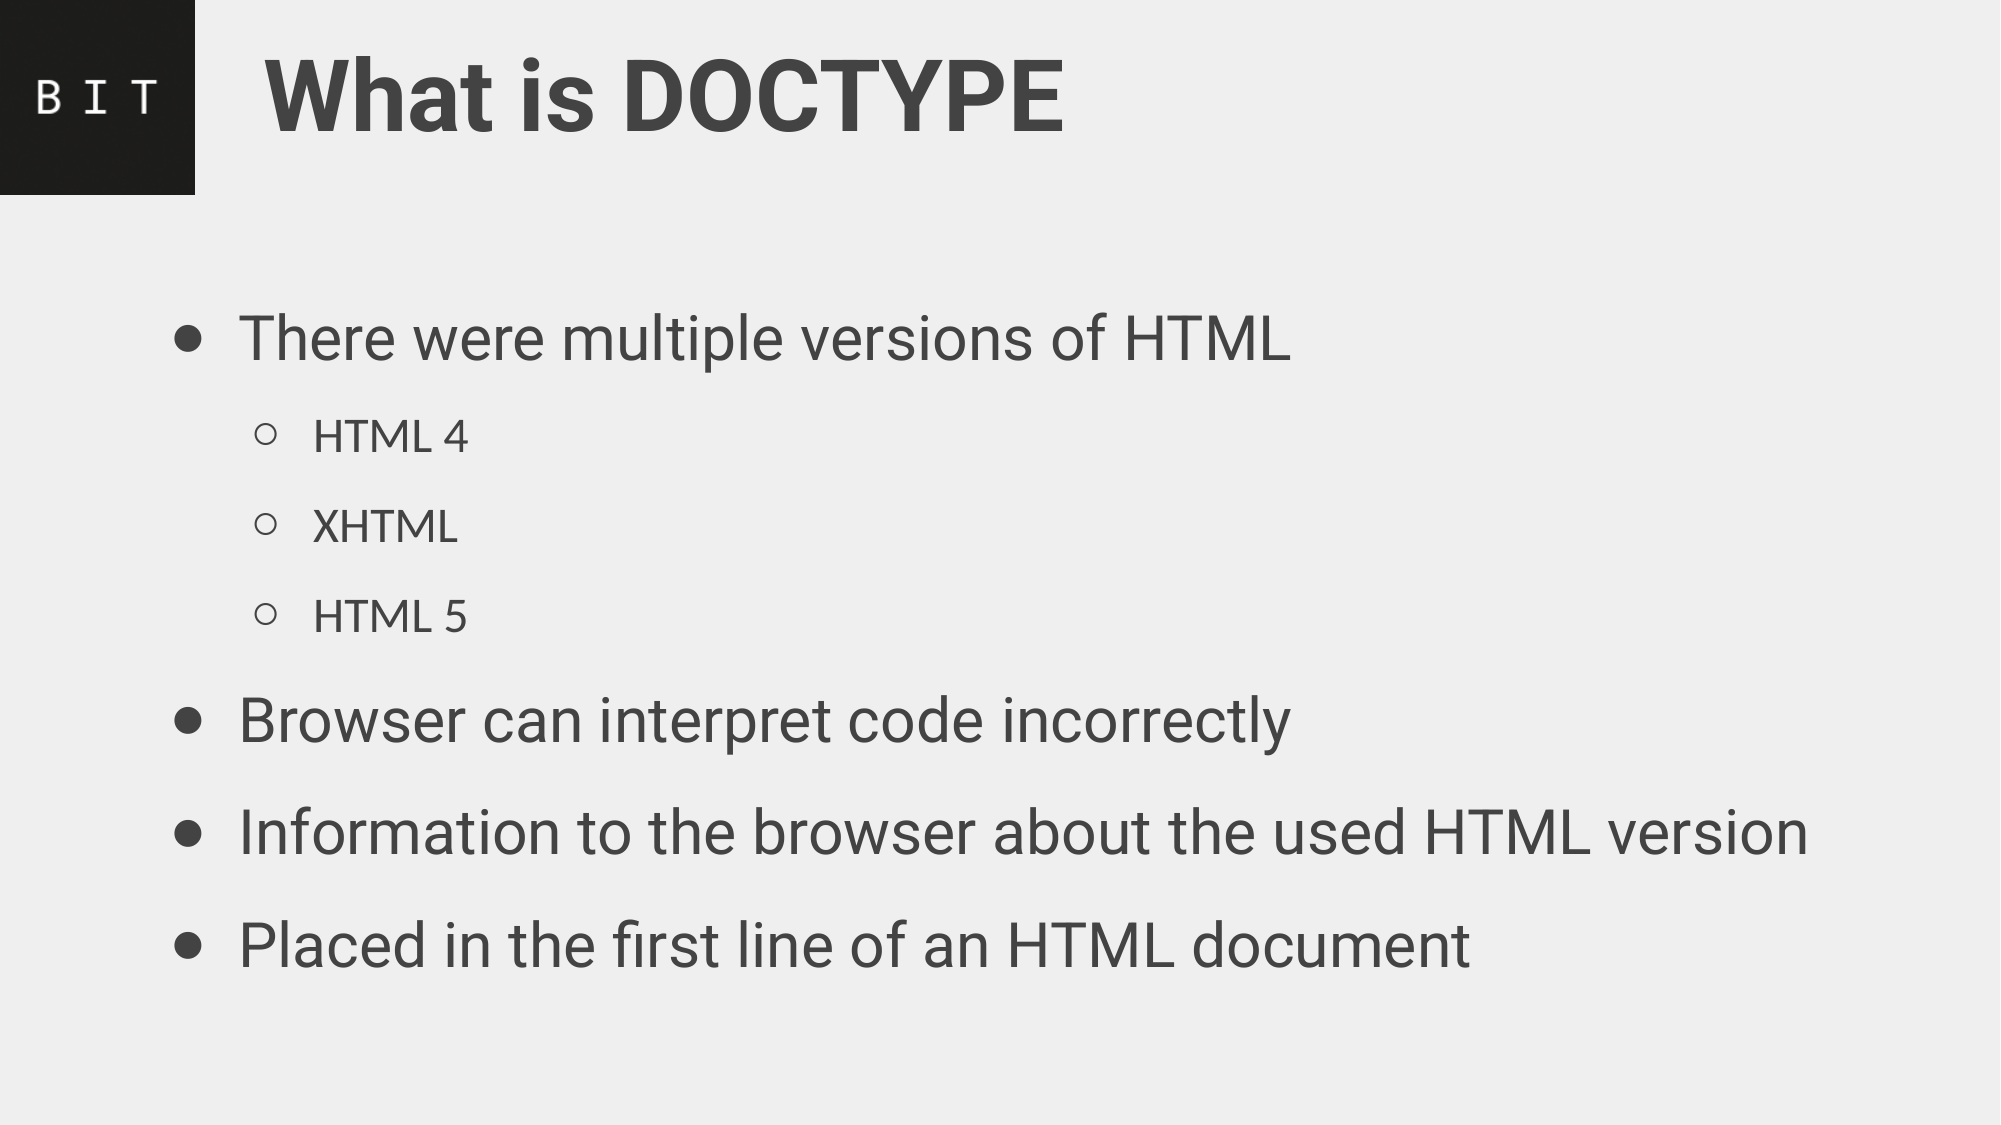

# What is DOCTYPE
There were multiple versions of HTML
HTML 4
XHTML
HTML 5
Browser can interpret code incorrectly
Information to the browser about the used HTML version
Placed in the first line of an HTML document